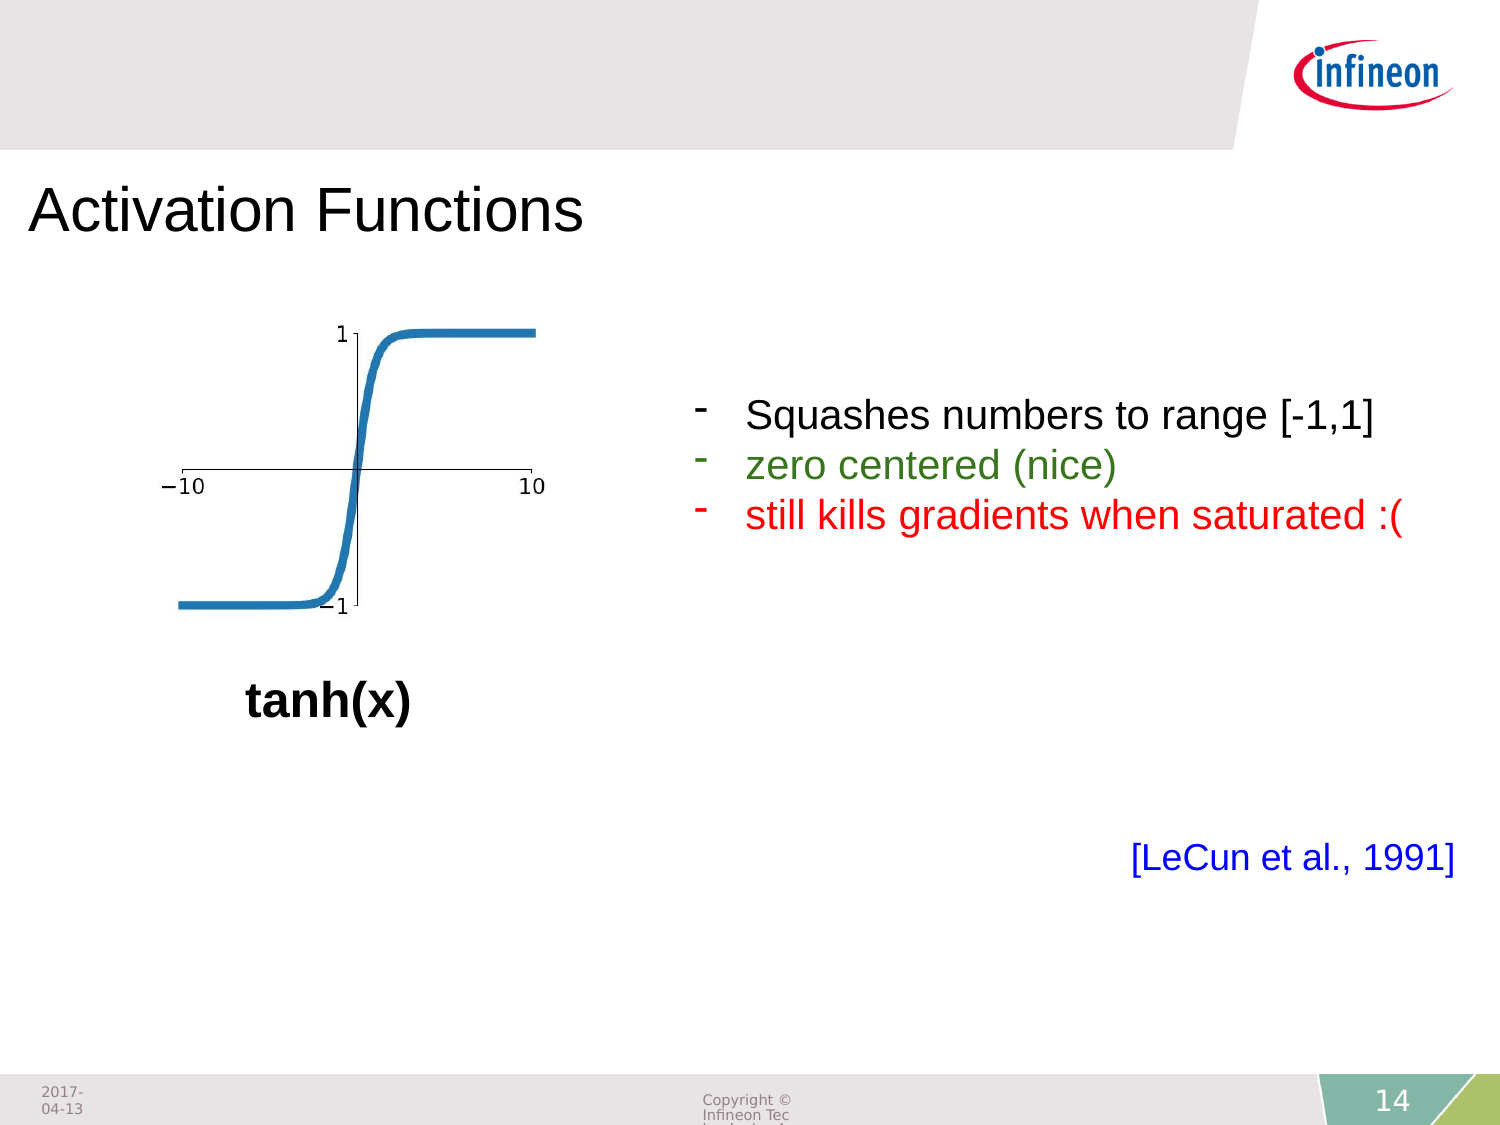

# Activation Functions

Squashes numbers to range [-1,1]
zero centered (nice)
still kills gradients when saturated :(
tanh(x)
[LeCun et al., 1991]
Fei-Fei Li & Justin Johnson & Serena Yeung	Lecture 6 -	April 20, 2017
2017-04-13
Copyright © Infineon Technologies AG 2018. All rights reserved.
14